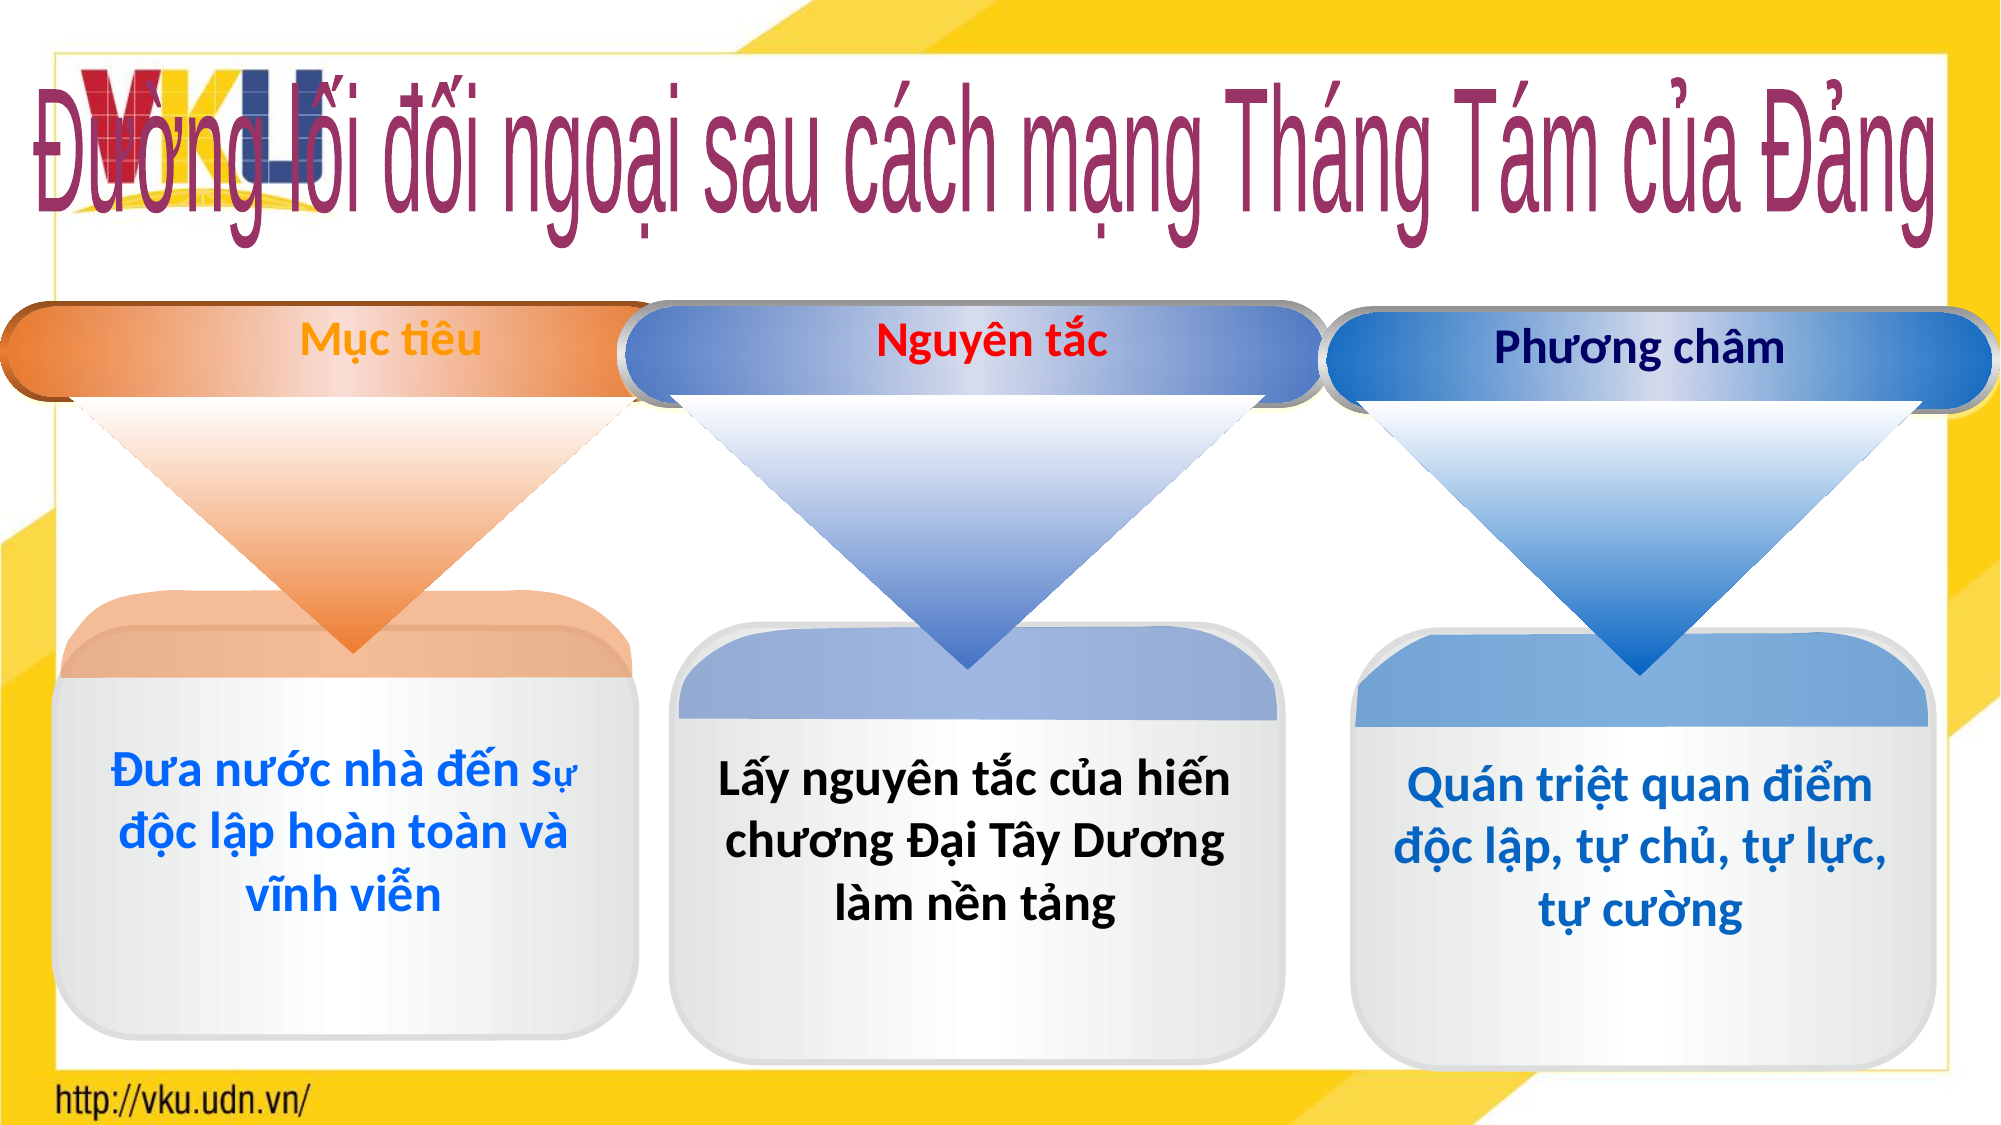

Đường lối đối ngoại
sau cách mạng Tháng Tám của Đảng
Mục tiêu

Đưa nước nhà đến sự độc lập hoàn toàn và vĩnh viễn
Nguyên tắc

Lấy nguyên tắc của hiến chương Đại Tây Dương làm nền tảng
Phương châm

Quán triệt quan điểm độc lập, tự chủ, tự lực, tự cường